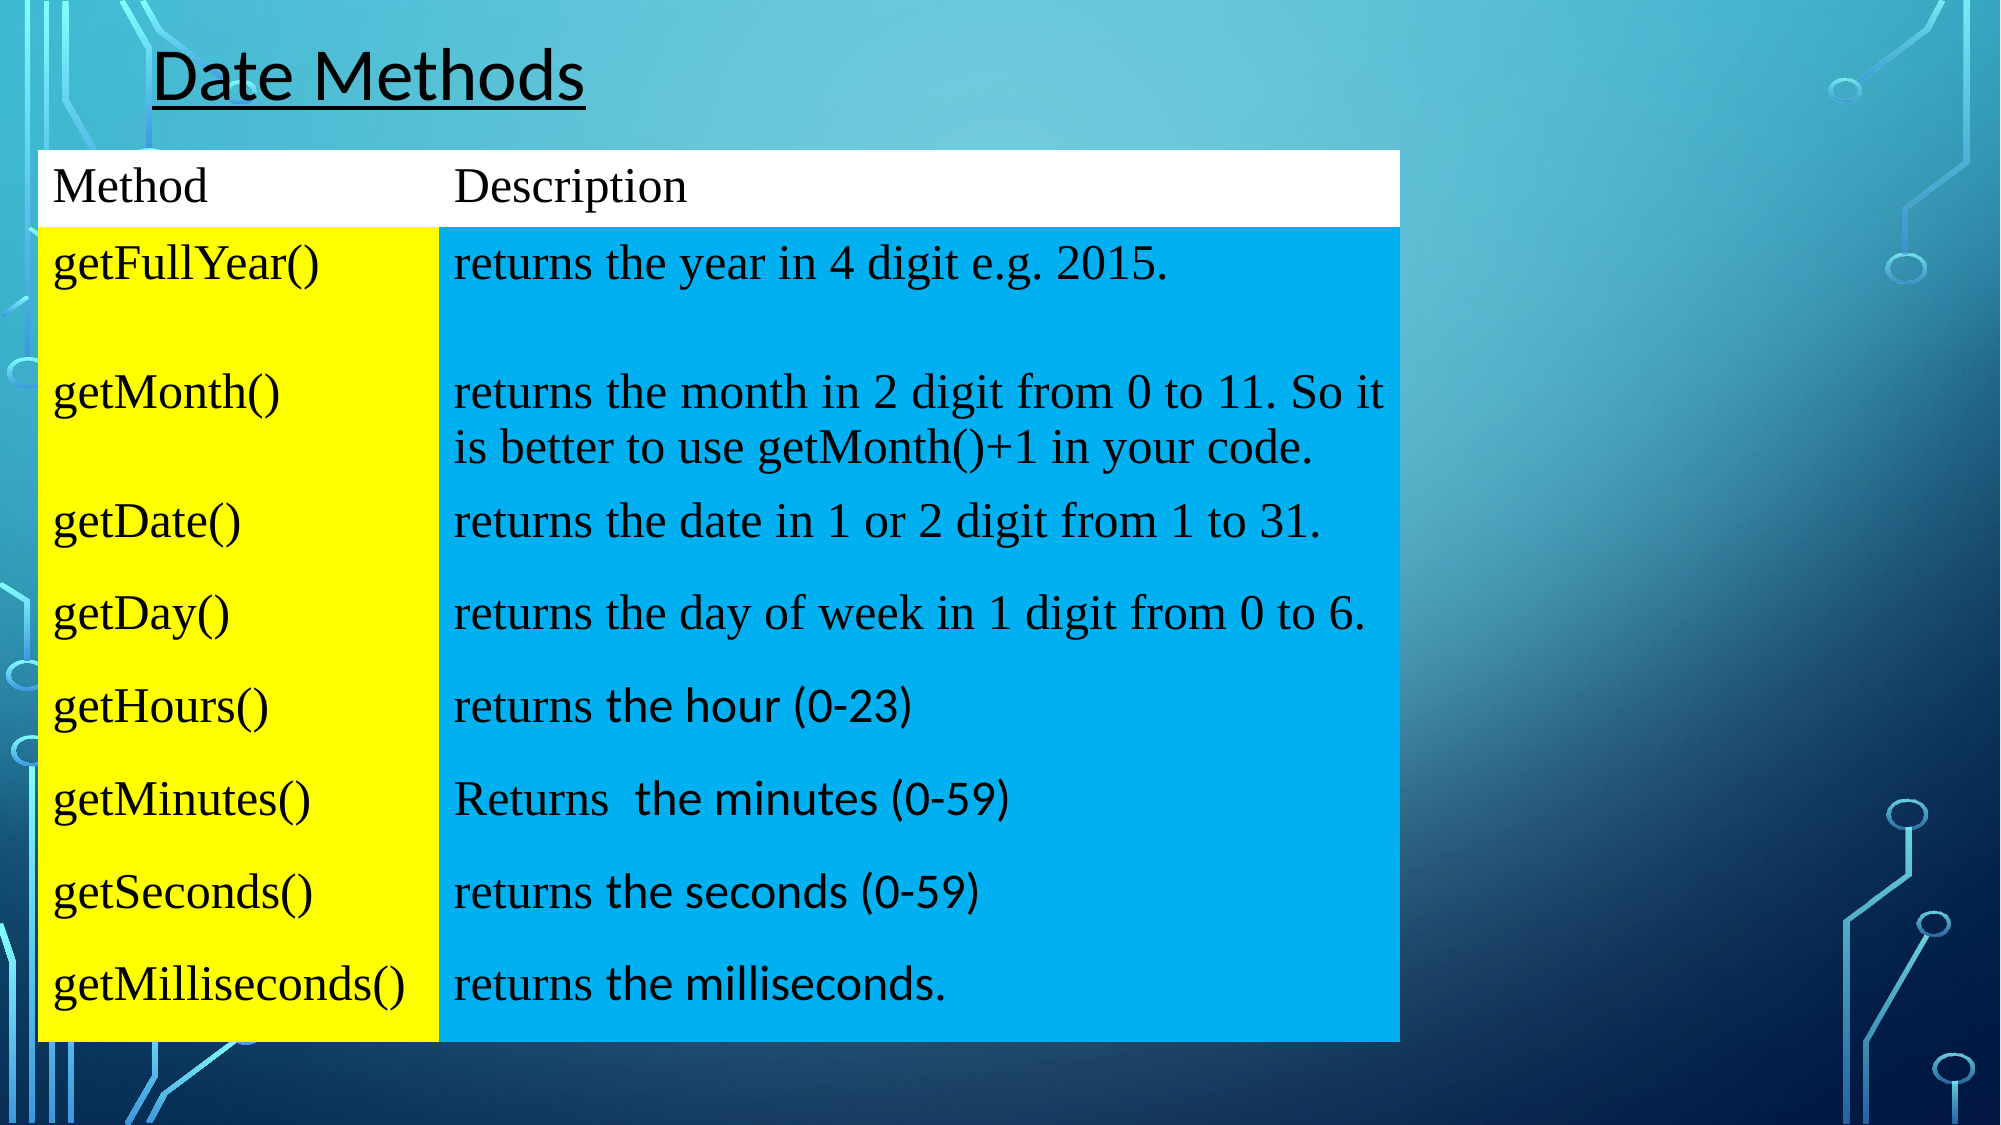

Date Methods

| Method | Description |
| --- | --- |
| getFullYear() | returns the year in 4 digit e.g. 2015. |
| getMonth() | returns the month in 2 digit from 0 to 11. So it is better to use getMonth()+1 in your code. |
| getDate() | returns the date in 1 or 2 digit from 1 to 31. |
| getDay() | returns the day of week in 1 digit from 0 to 6. |
| getHours() | returns the hour (0-23) |
| getMinutes() | Returns the minutes (0-59) |
| getSeconds() | returns the seconds (0-59) |
| getMilliseconds() | returns the milliseconds. |
| Method | Description |
| --- | --- |
| getFullYear() | returns the year in 4 digit e.g. 2015. |
| getMonth() | returns the month in 2 digit from 0 to 11. So it is better to use getMonth()+1 in your code. |
| getDate() | returns the date in 1 or 2 digit from 1 to 31. |
| getDay() | returns the day of week in 1 digit from 0 to 6. |
| getHours() | returns the hour (0-23) |
| getMinutes() | Returns the minutes (0-59) |
| getSeconds() | returns the seconds (0-59) |
| getMilliseconds() | returns the milliseconds. |